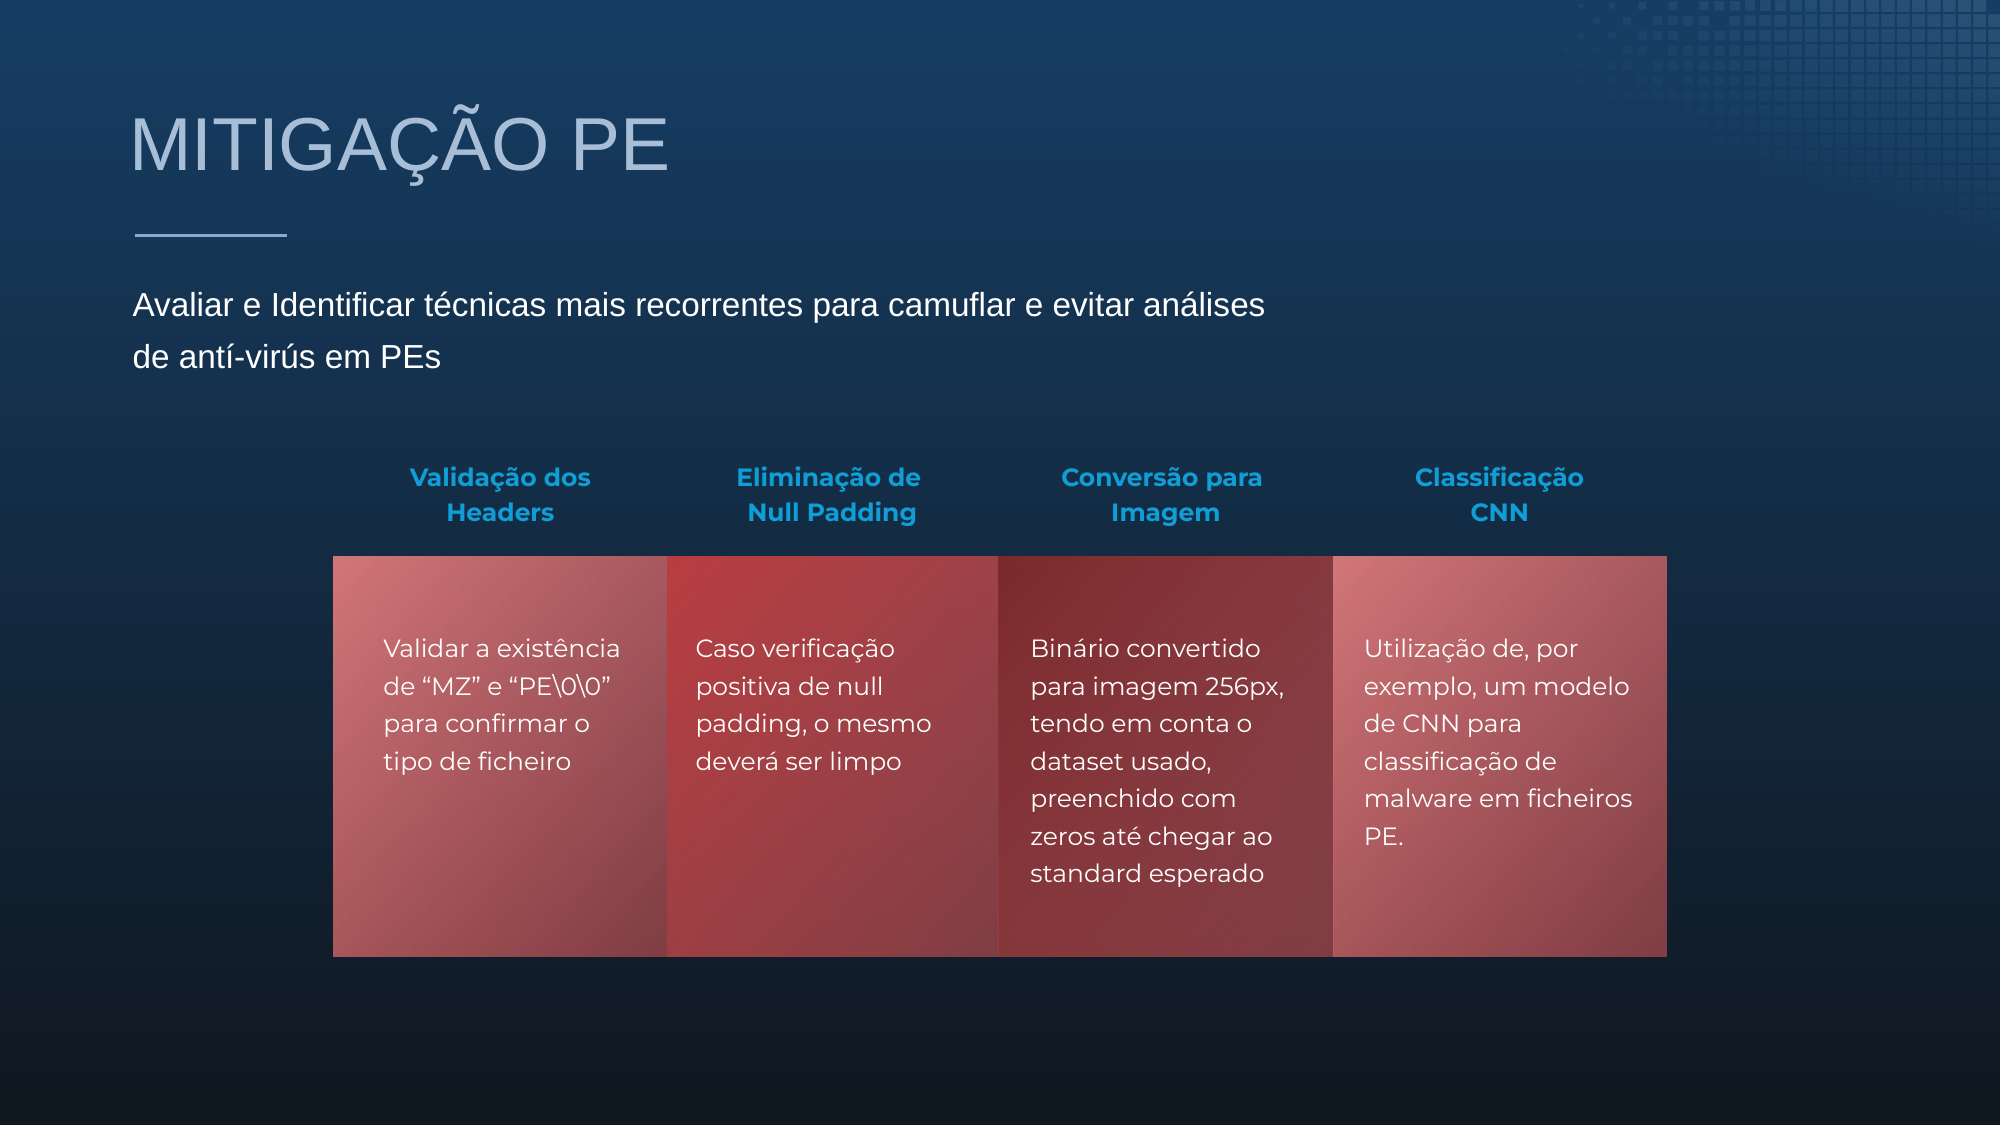

MITIGAÇÃO PE
Avaliar e Identificar técnicas mais recorrentes para camuflar e evitar análises de antí-virús em PEs
Conversão para
Imagem
Validação dos Headers
Eliminação de
Null Padding
Classificação
CNN

Validar a existência de “MZ” e “PE\0\0” para confirmar o tipo de ficheiro
Caso verificação positiva de null padding, o mesmo deverá ser limpo
Binário convertido para imagem 256px, tendo em conta o dataset usado, preenchido com zeros até chegar ao standard esperado
Utilização de, por exemplo, um modelo de CNN para classificação de malware em ficheiros PE.